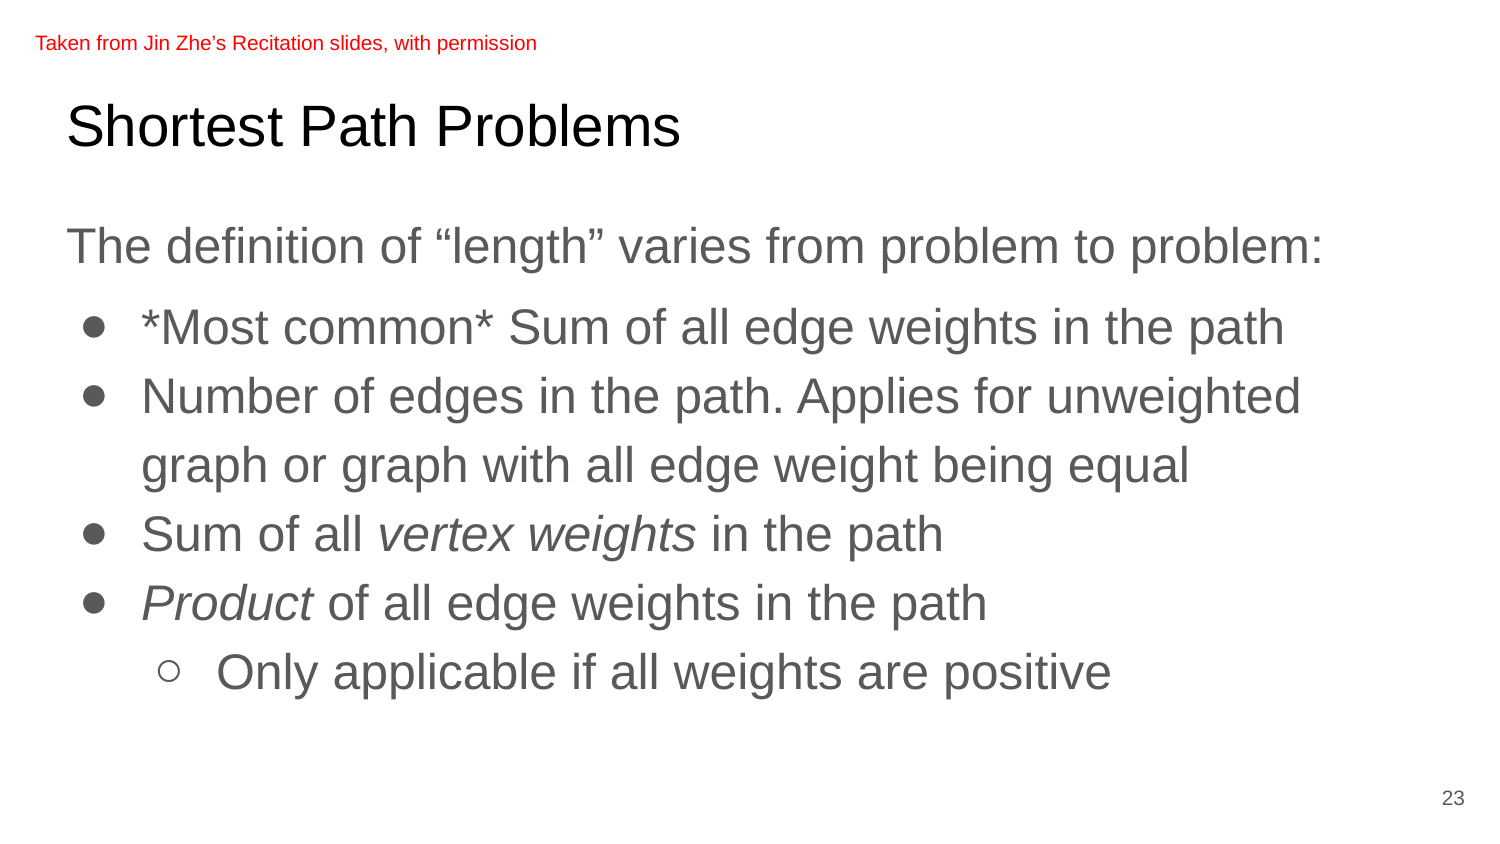

Taken from Jin Zhe’s Recitation slides, with permission
# Shortest Path Problems
The definition of “length” varies from problem to problem:
*Most common* Sum of all edge weights in the path
Number of edges in the path. Applies for unweighted graph or graph with all edge weight being equal
Sum of all vertex weights in the path
Product of all edge weights in the path
Only applicable if all weights are positive
23